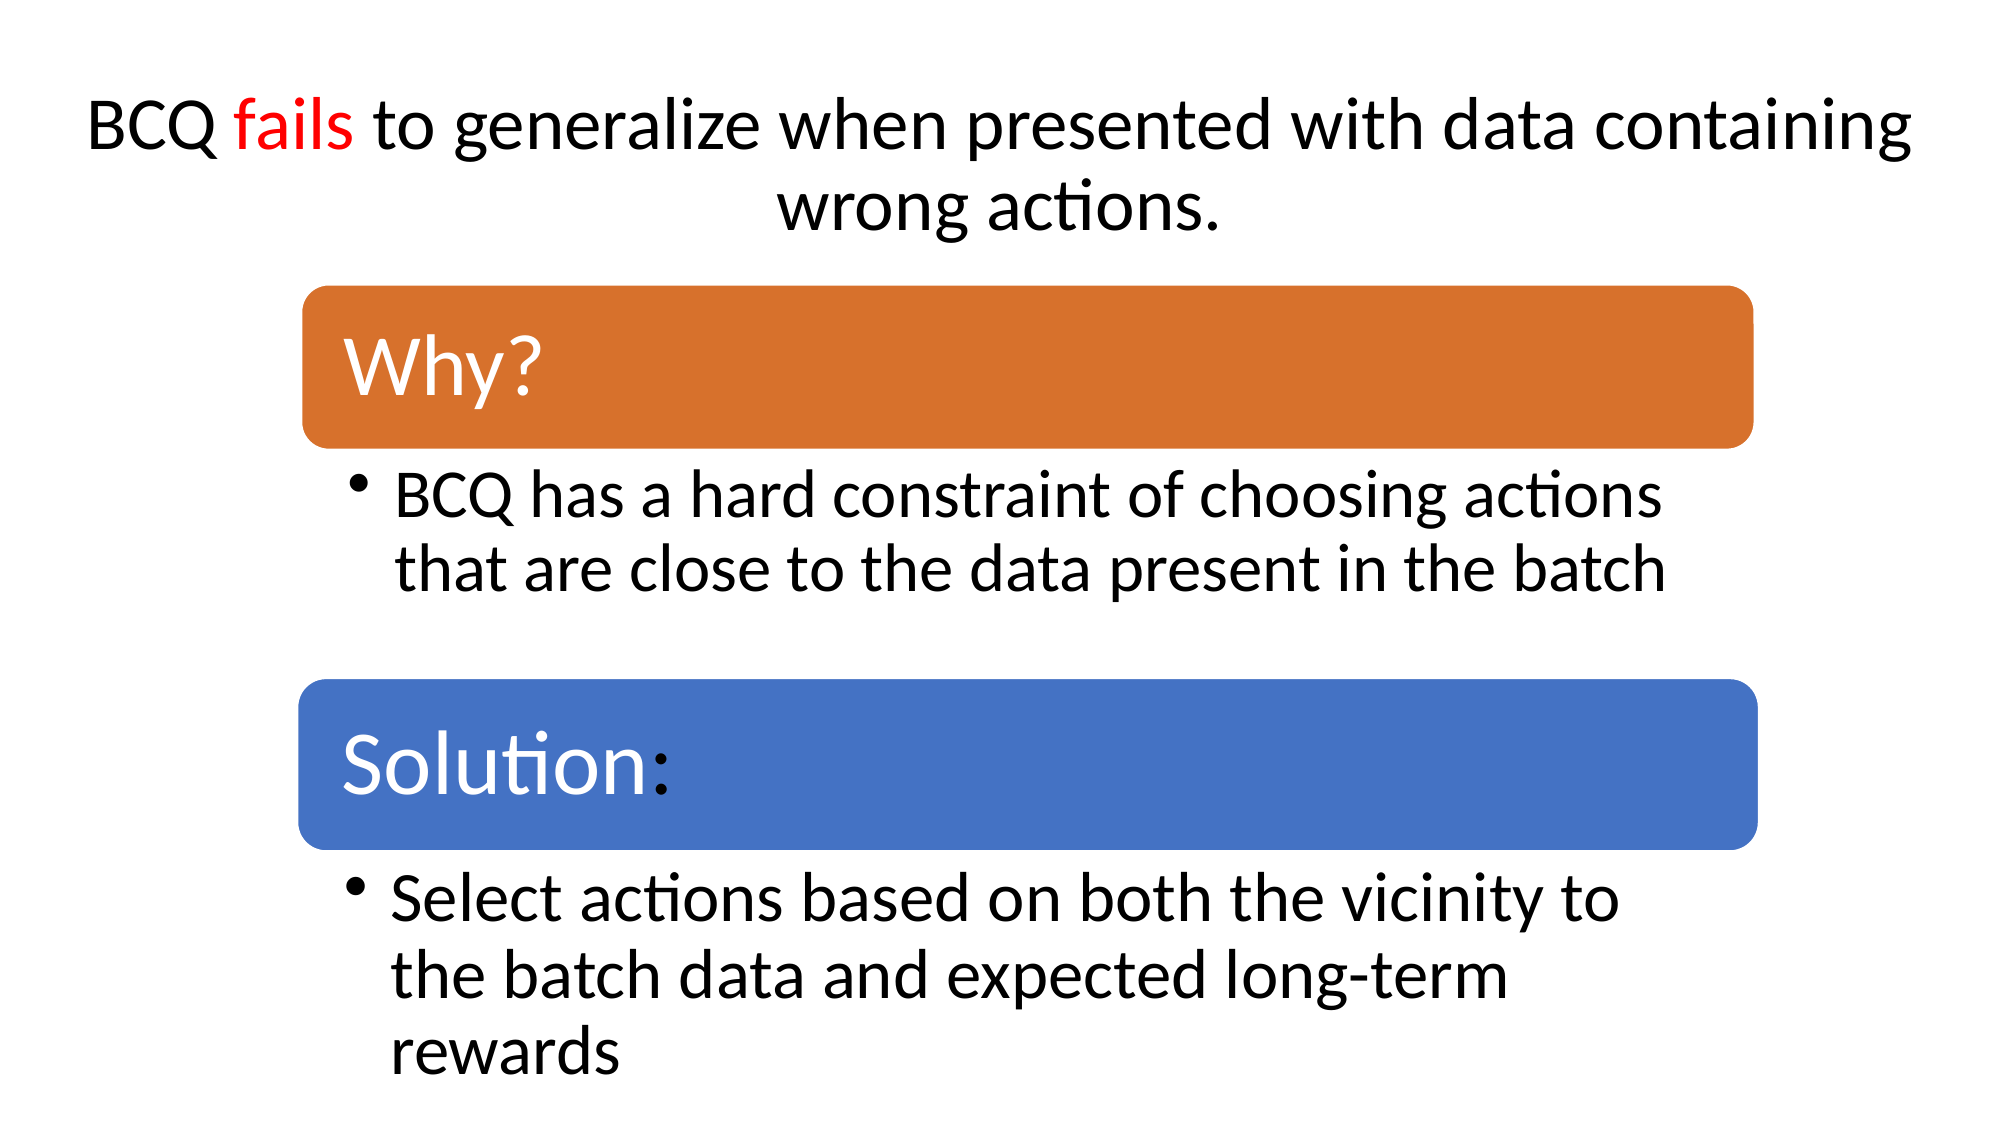

# BCQ fails to generalize when presented with data containing wrong actions.
Why?
BCQ has a hard constraint of choosing actions that are close to the data present in the batch
Solution:
Select actions based on both the vicinity to the batch data and expected long-term rewards